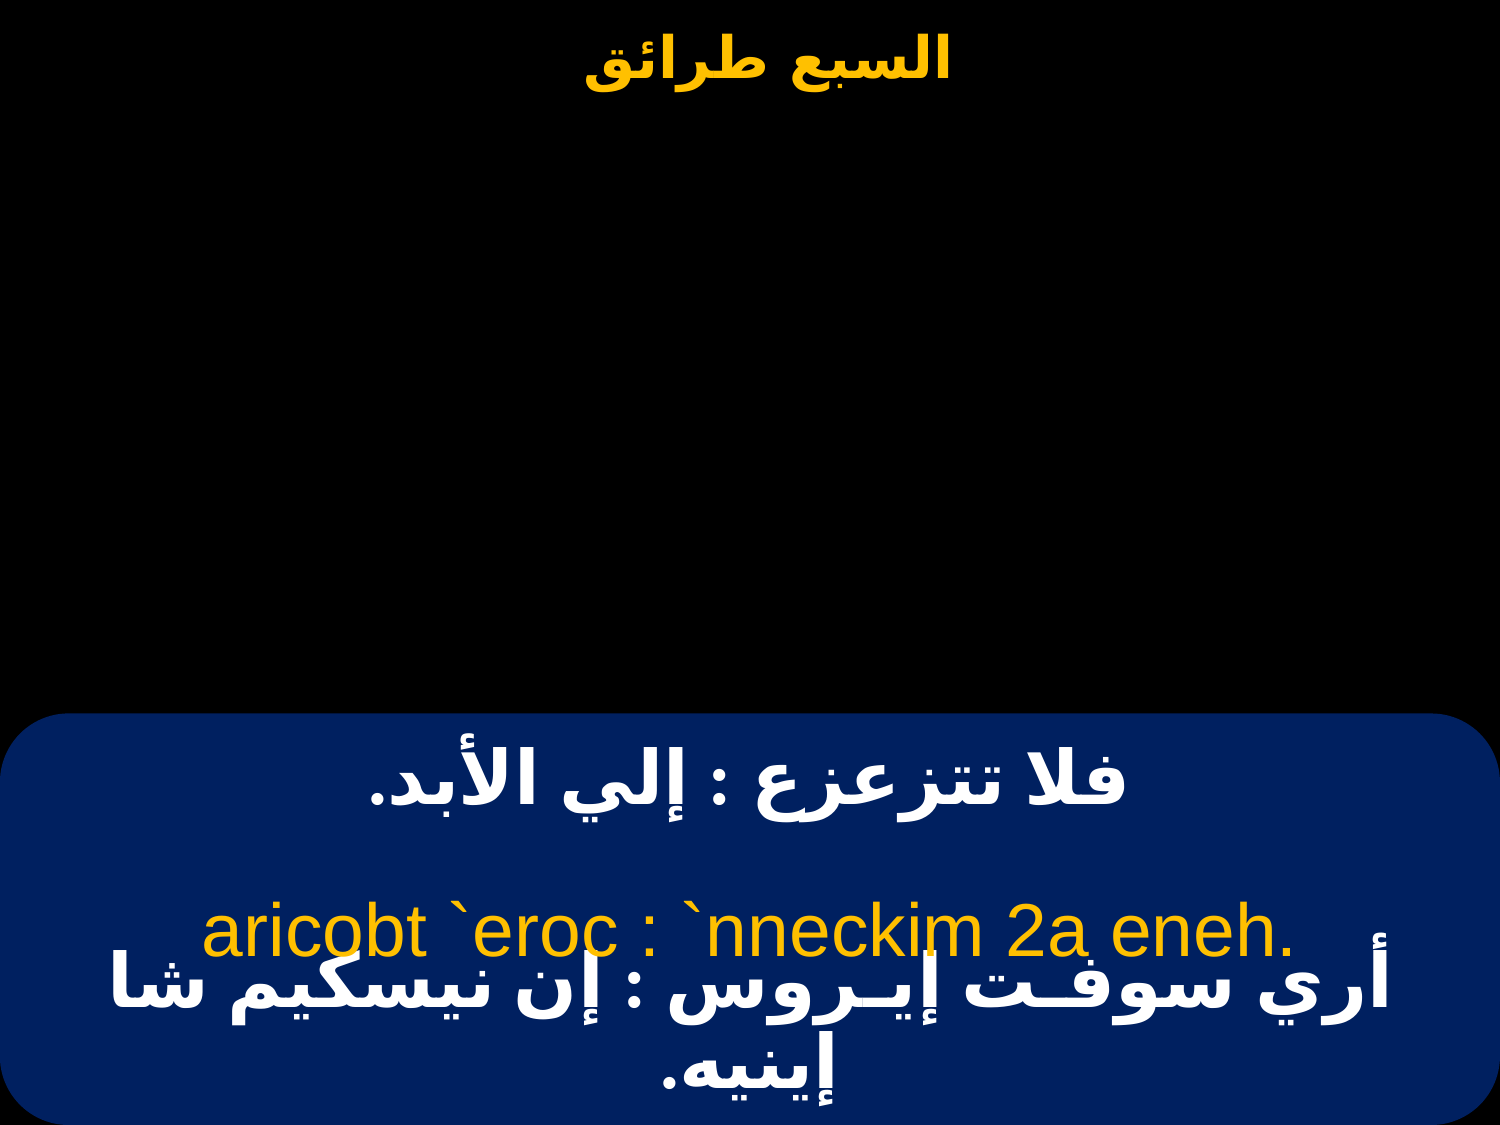

# فلا تتزعزع : إلي الأبد.
aricobt `eroc : `nneckim 2a eneh.
أري سوفـت إيـروس : إن نيسكيم شا إينيه.